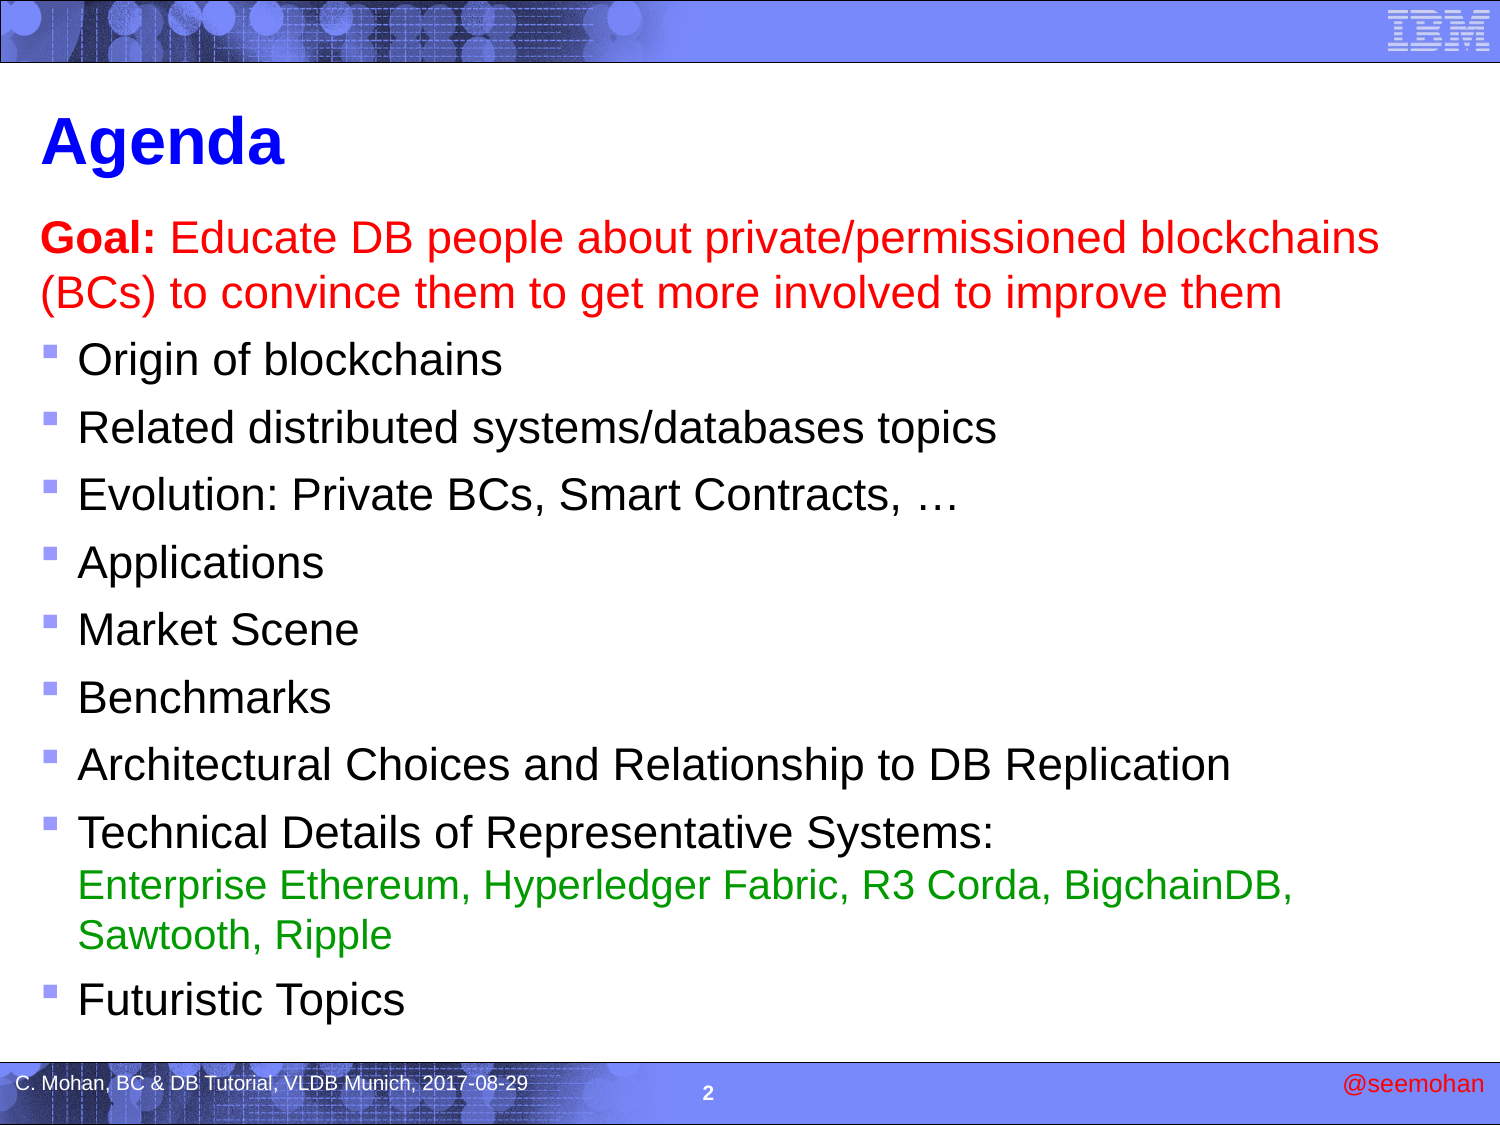

# Agenda
Goal: Educate DB people about private/permissioned blockchains (BCs) to convince them to get more involved to improve them
Origin of blockchains
Related distributed systems/databases topics
Evolution: Private BCs, Smart Contracts, …
Applications
Market Scene
Benchmarks
Architectural Choices and Relationship to DB Replication
Technical Details of Representative Systems:
Enterprise Ethereum, Hyperledger Fabric, R3 Corda, BigchainDB, Sawtooth, Ripple
Futuristic Topics

2